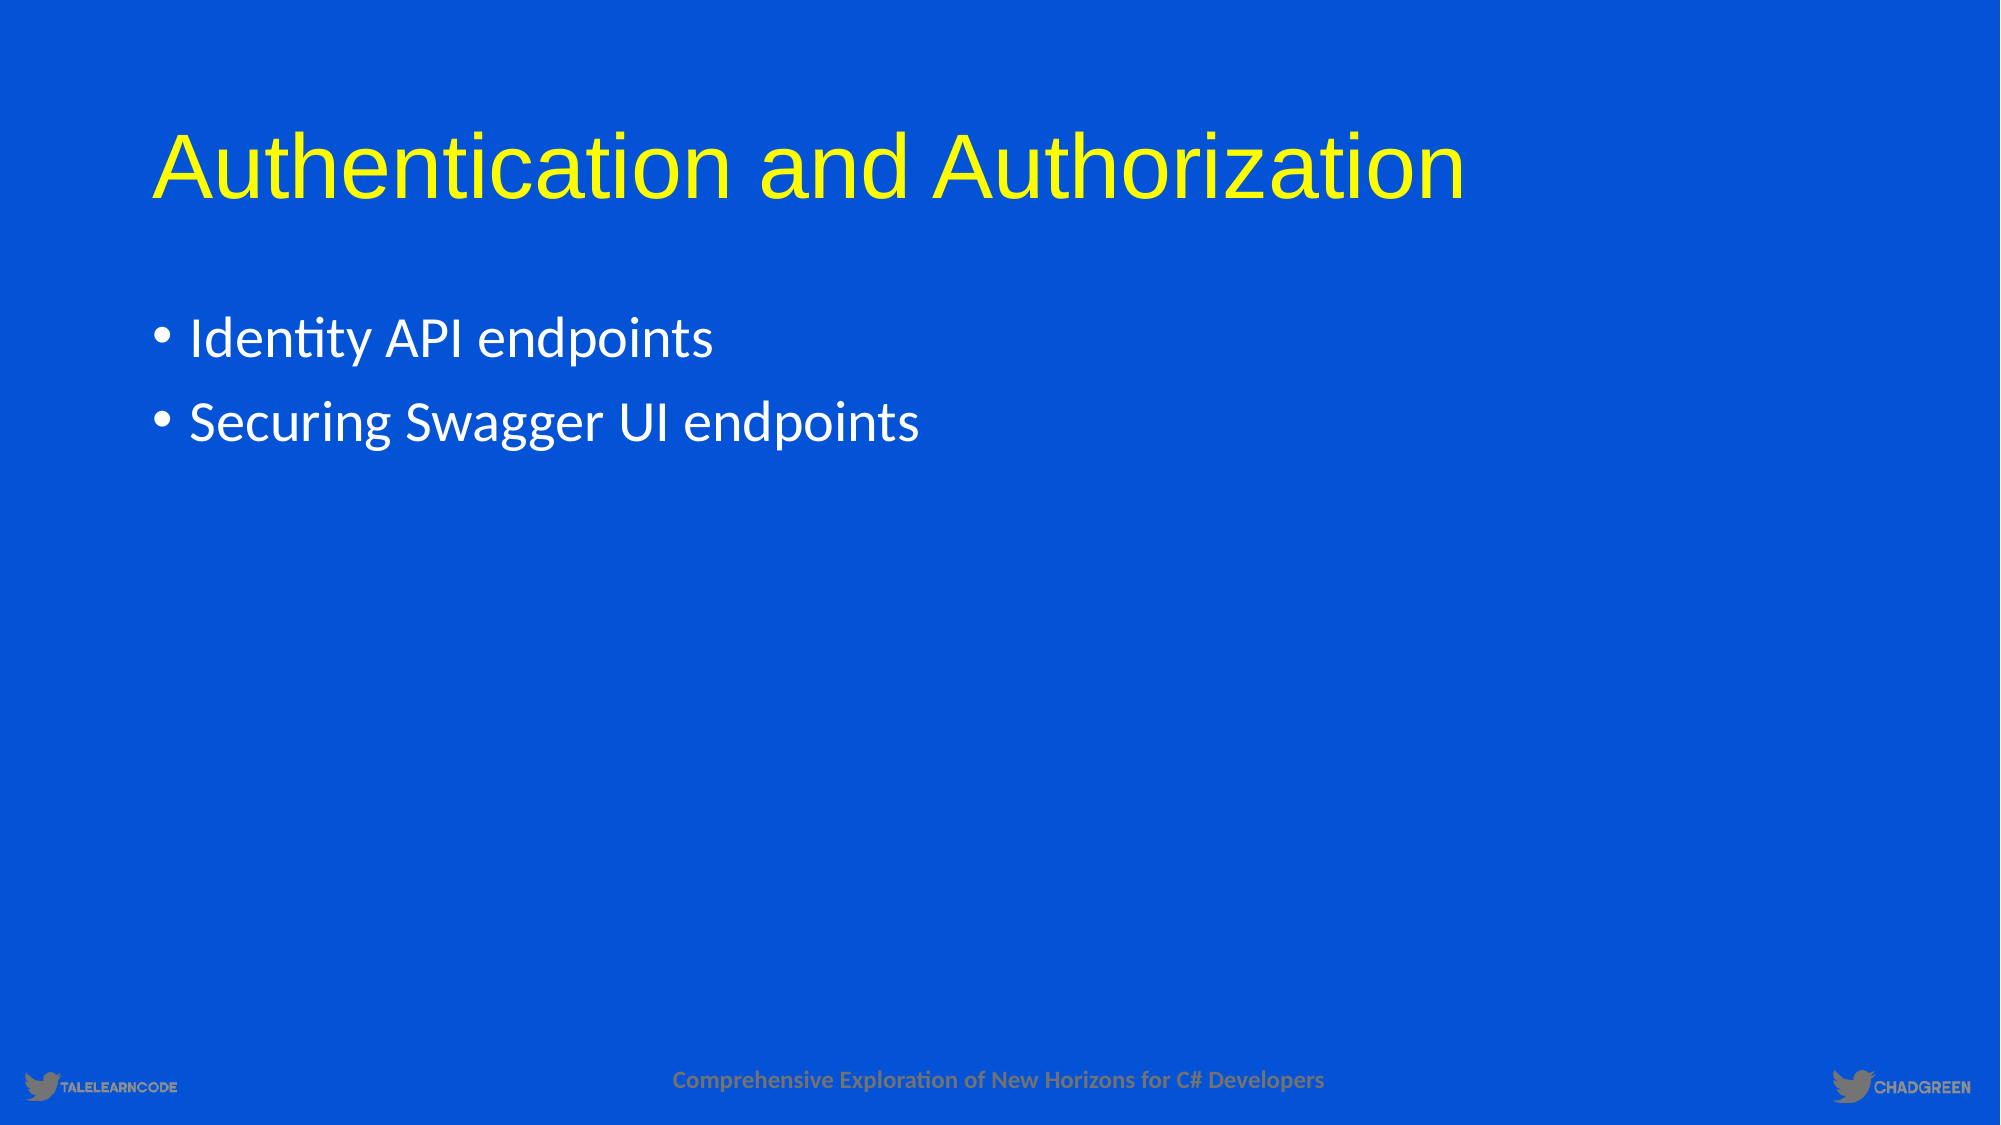

# Authentication and Authorization
Identity API endpoints
Securing Swagger UI endpoints